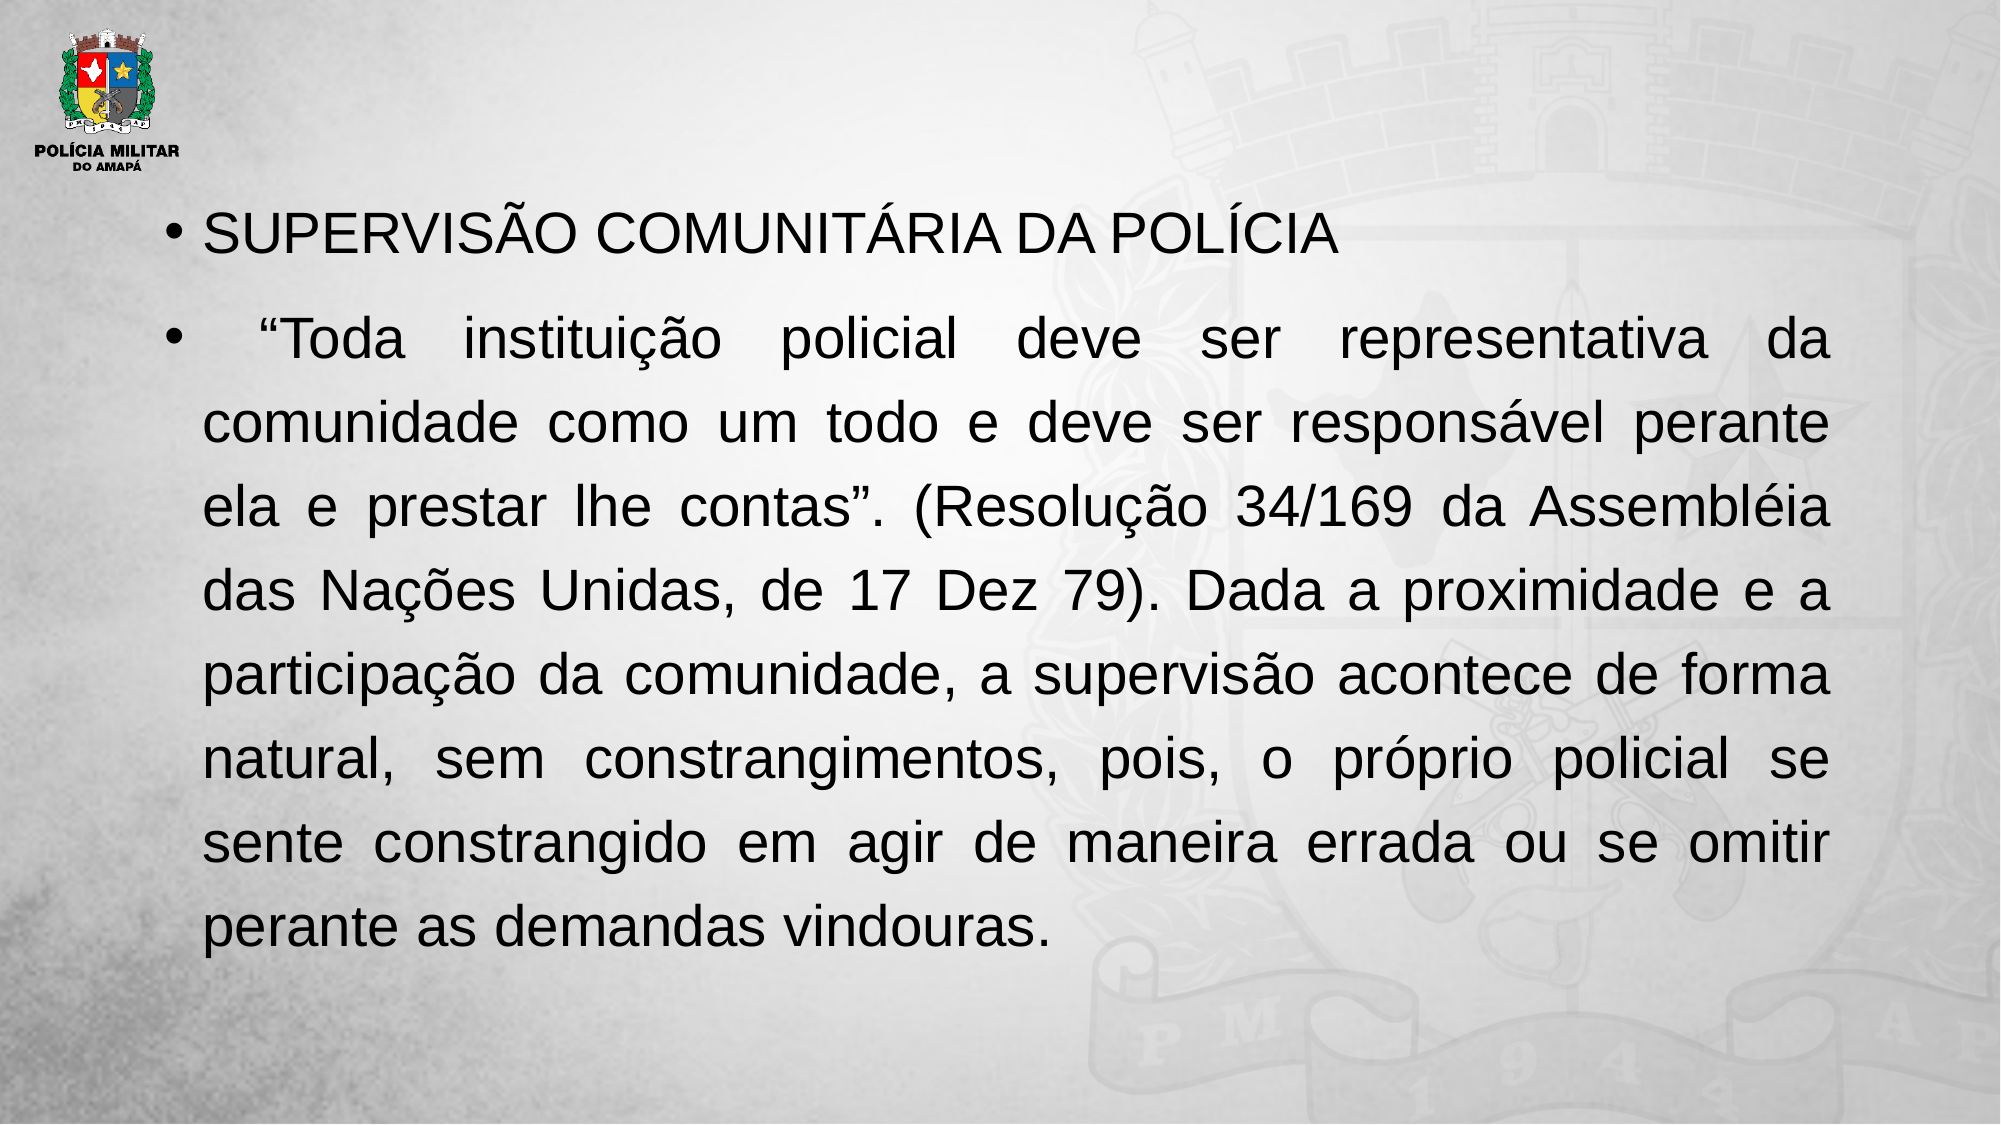

#
SUPERVISÃO COMUNITÁRIA DA POLÍCIA
 “Toda instituição policial deve ser representativa da comunidade como um todo e deve ser responsável perante ela e prestar lhe contas”. (Resolução 34/169 da Assembléia das Nações Unidas, de 17 Dez 79). Dada a proximidade e a participação da comunidade, a supervisão acontece de forma natural, sem constrangimentos, pois, o próprio policial se sente constrangido em agir de maneira errada ou se omitir perante as demandas vindouras.